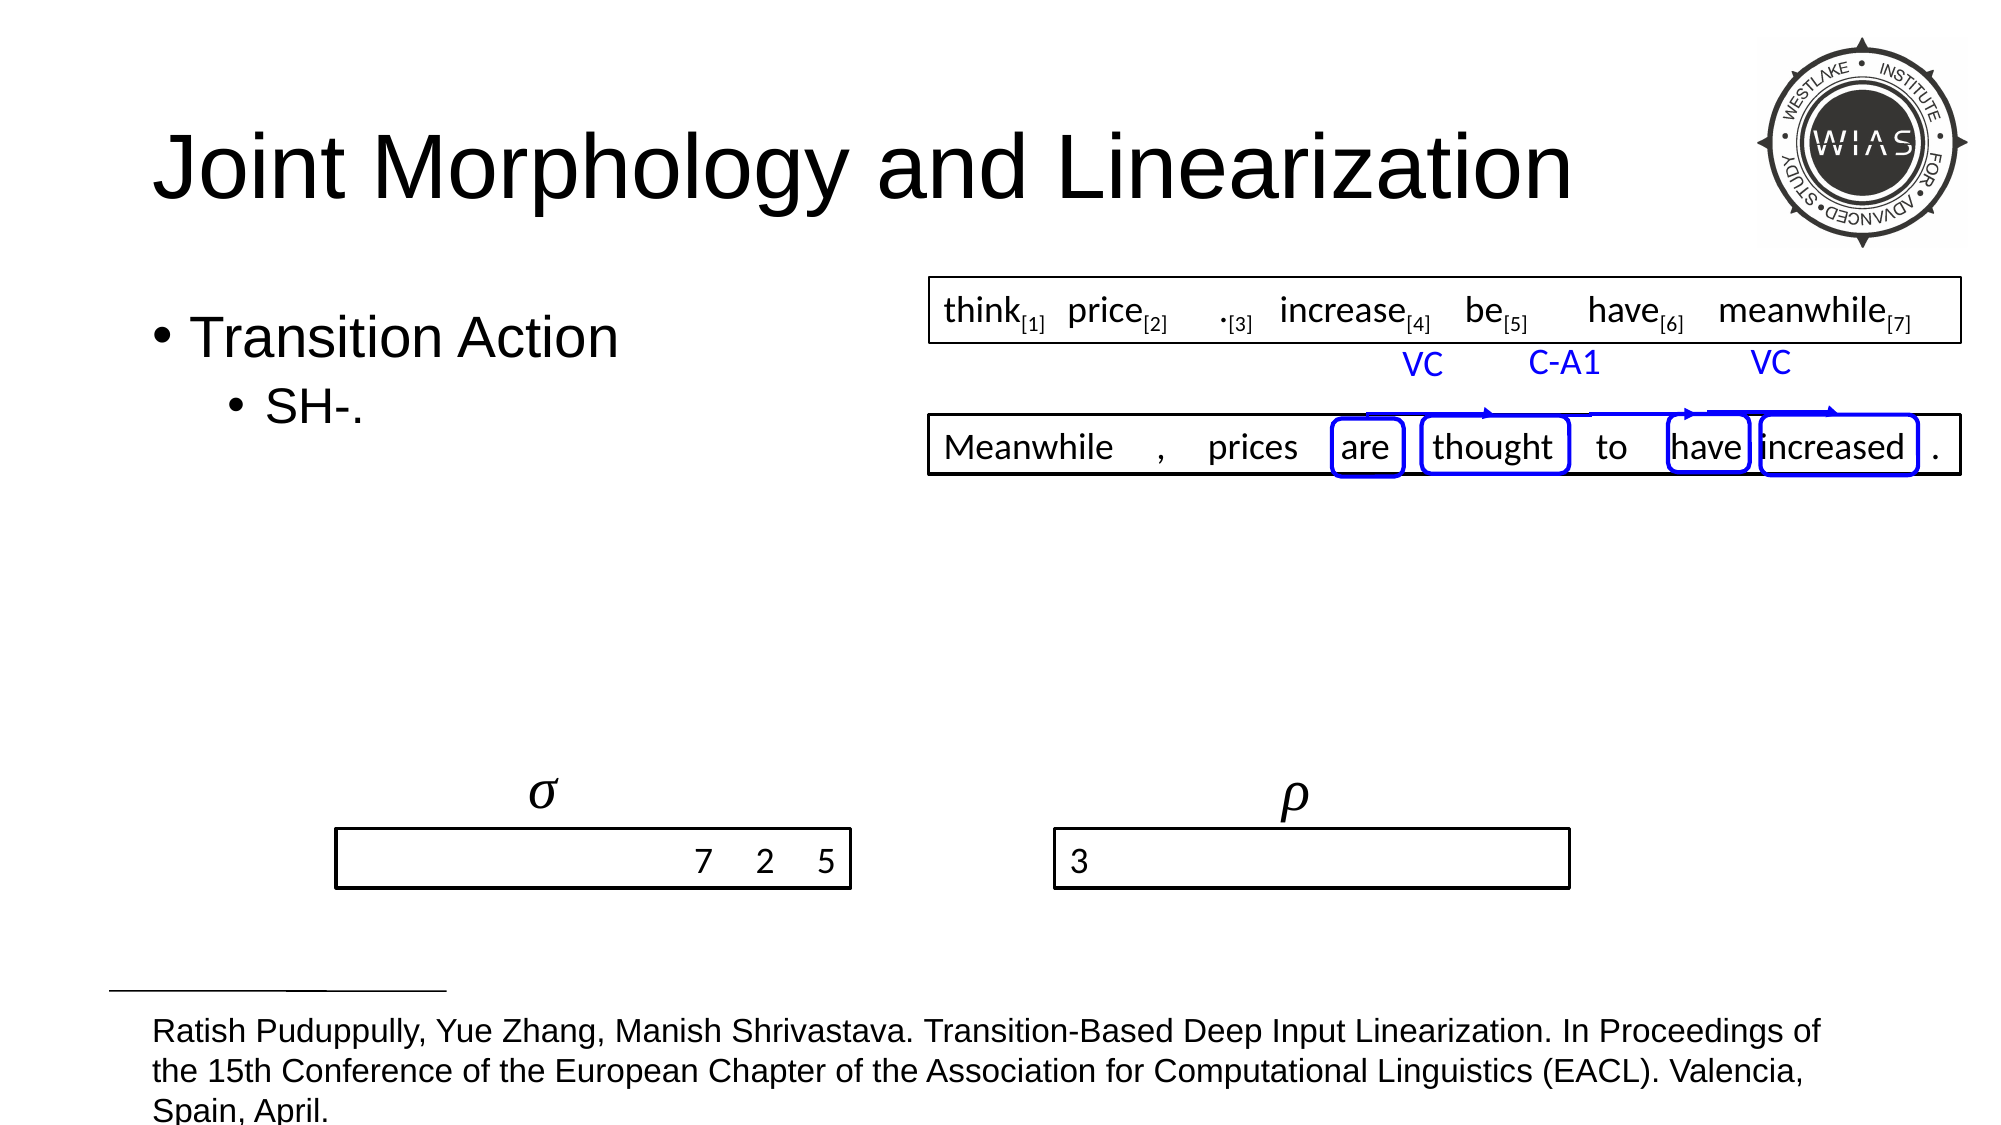

# Joint Morphology and Linearization
think[1]   price[2]      .[3]    increase[4]    be[5]       have[6]    meanwhile[7]
Meanwhile     ,     prices     are     thought     to     have  increased   .
σ
ρ
3
7     2     5
Transition Action
SH-.
C-A1
VC
VC

Ratish Puduppully, Yue Zhang, Manish Shrivastava. Transition-Based Deep Input Linearization. In Proceedings of the 15th Conference of the European Chapter of the Association for Computational Linguistics (EACL). Valencia, Spain, April.